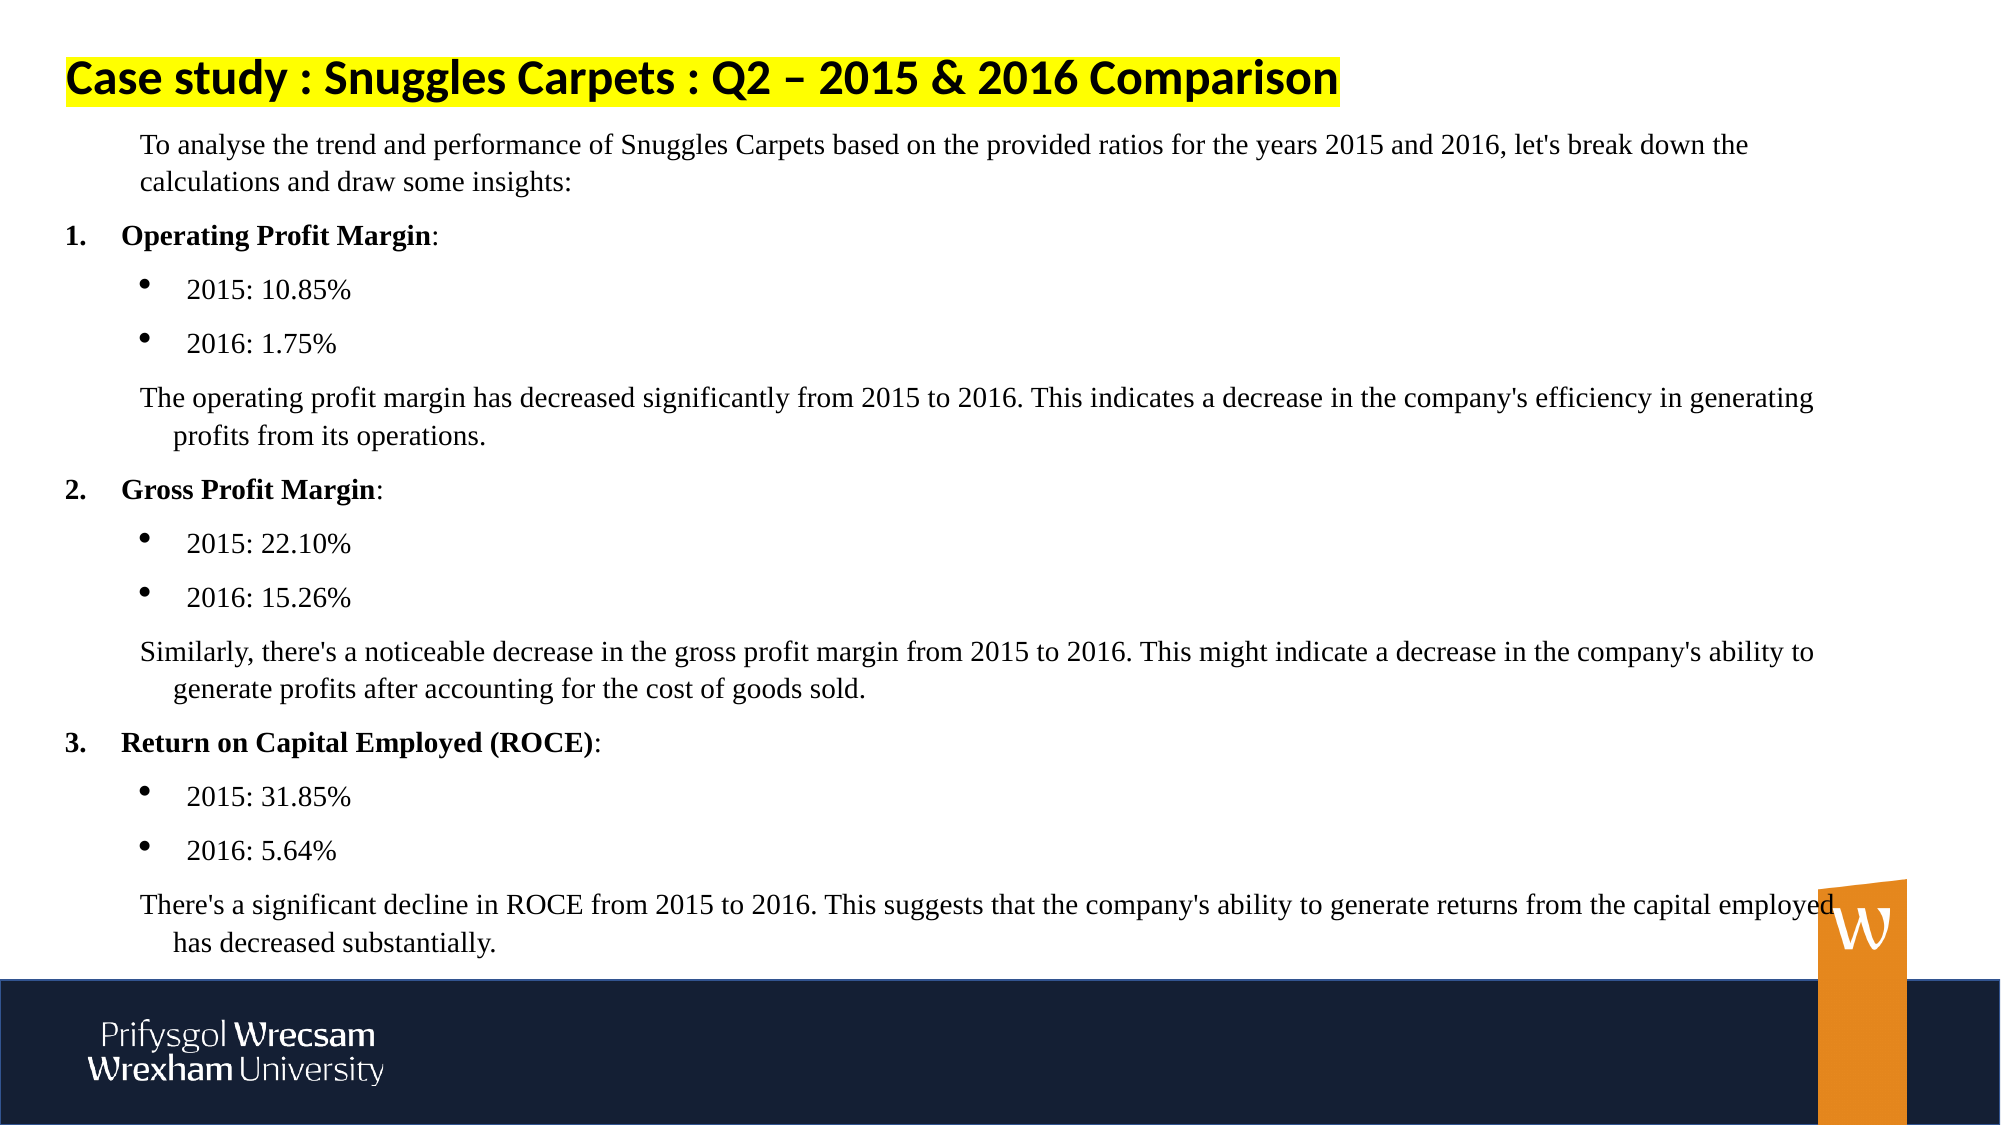

Case study : Snuggles Carpets : Q2 – 2015 & 2016 Comparison

To analyse the trend and performance of Snuggles Carpets based on the provided ratios for the years 2015 and 2016, let's break down the calculations and draw some insights:
Operating Profit Margin:
2015: 10.85%
2016: 1.75%
The operating profit margin has decreased significantly from 2015 to 2016. This indicates a decrease in the company's efficiency in generating profits from its operations.
Gross Profit Margin:
2015: 22.10%
2016: 15.26%
Similarly, there's a noticeable decrease in the gross profit margin from 2015 to 2016. This might indicate a decrease in the company's ability to generate profits after accounting for the cost of goods sold.
Return on Capital Employed (ROCE):
2015: 31.85%
2016: 5.64%
There's a significant decline in ROCE from 2015 to 2016. This suggests that the company's ability to generate returns from the capital employed has decreased substantially.